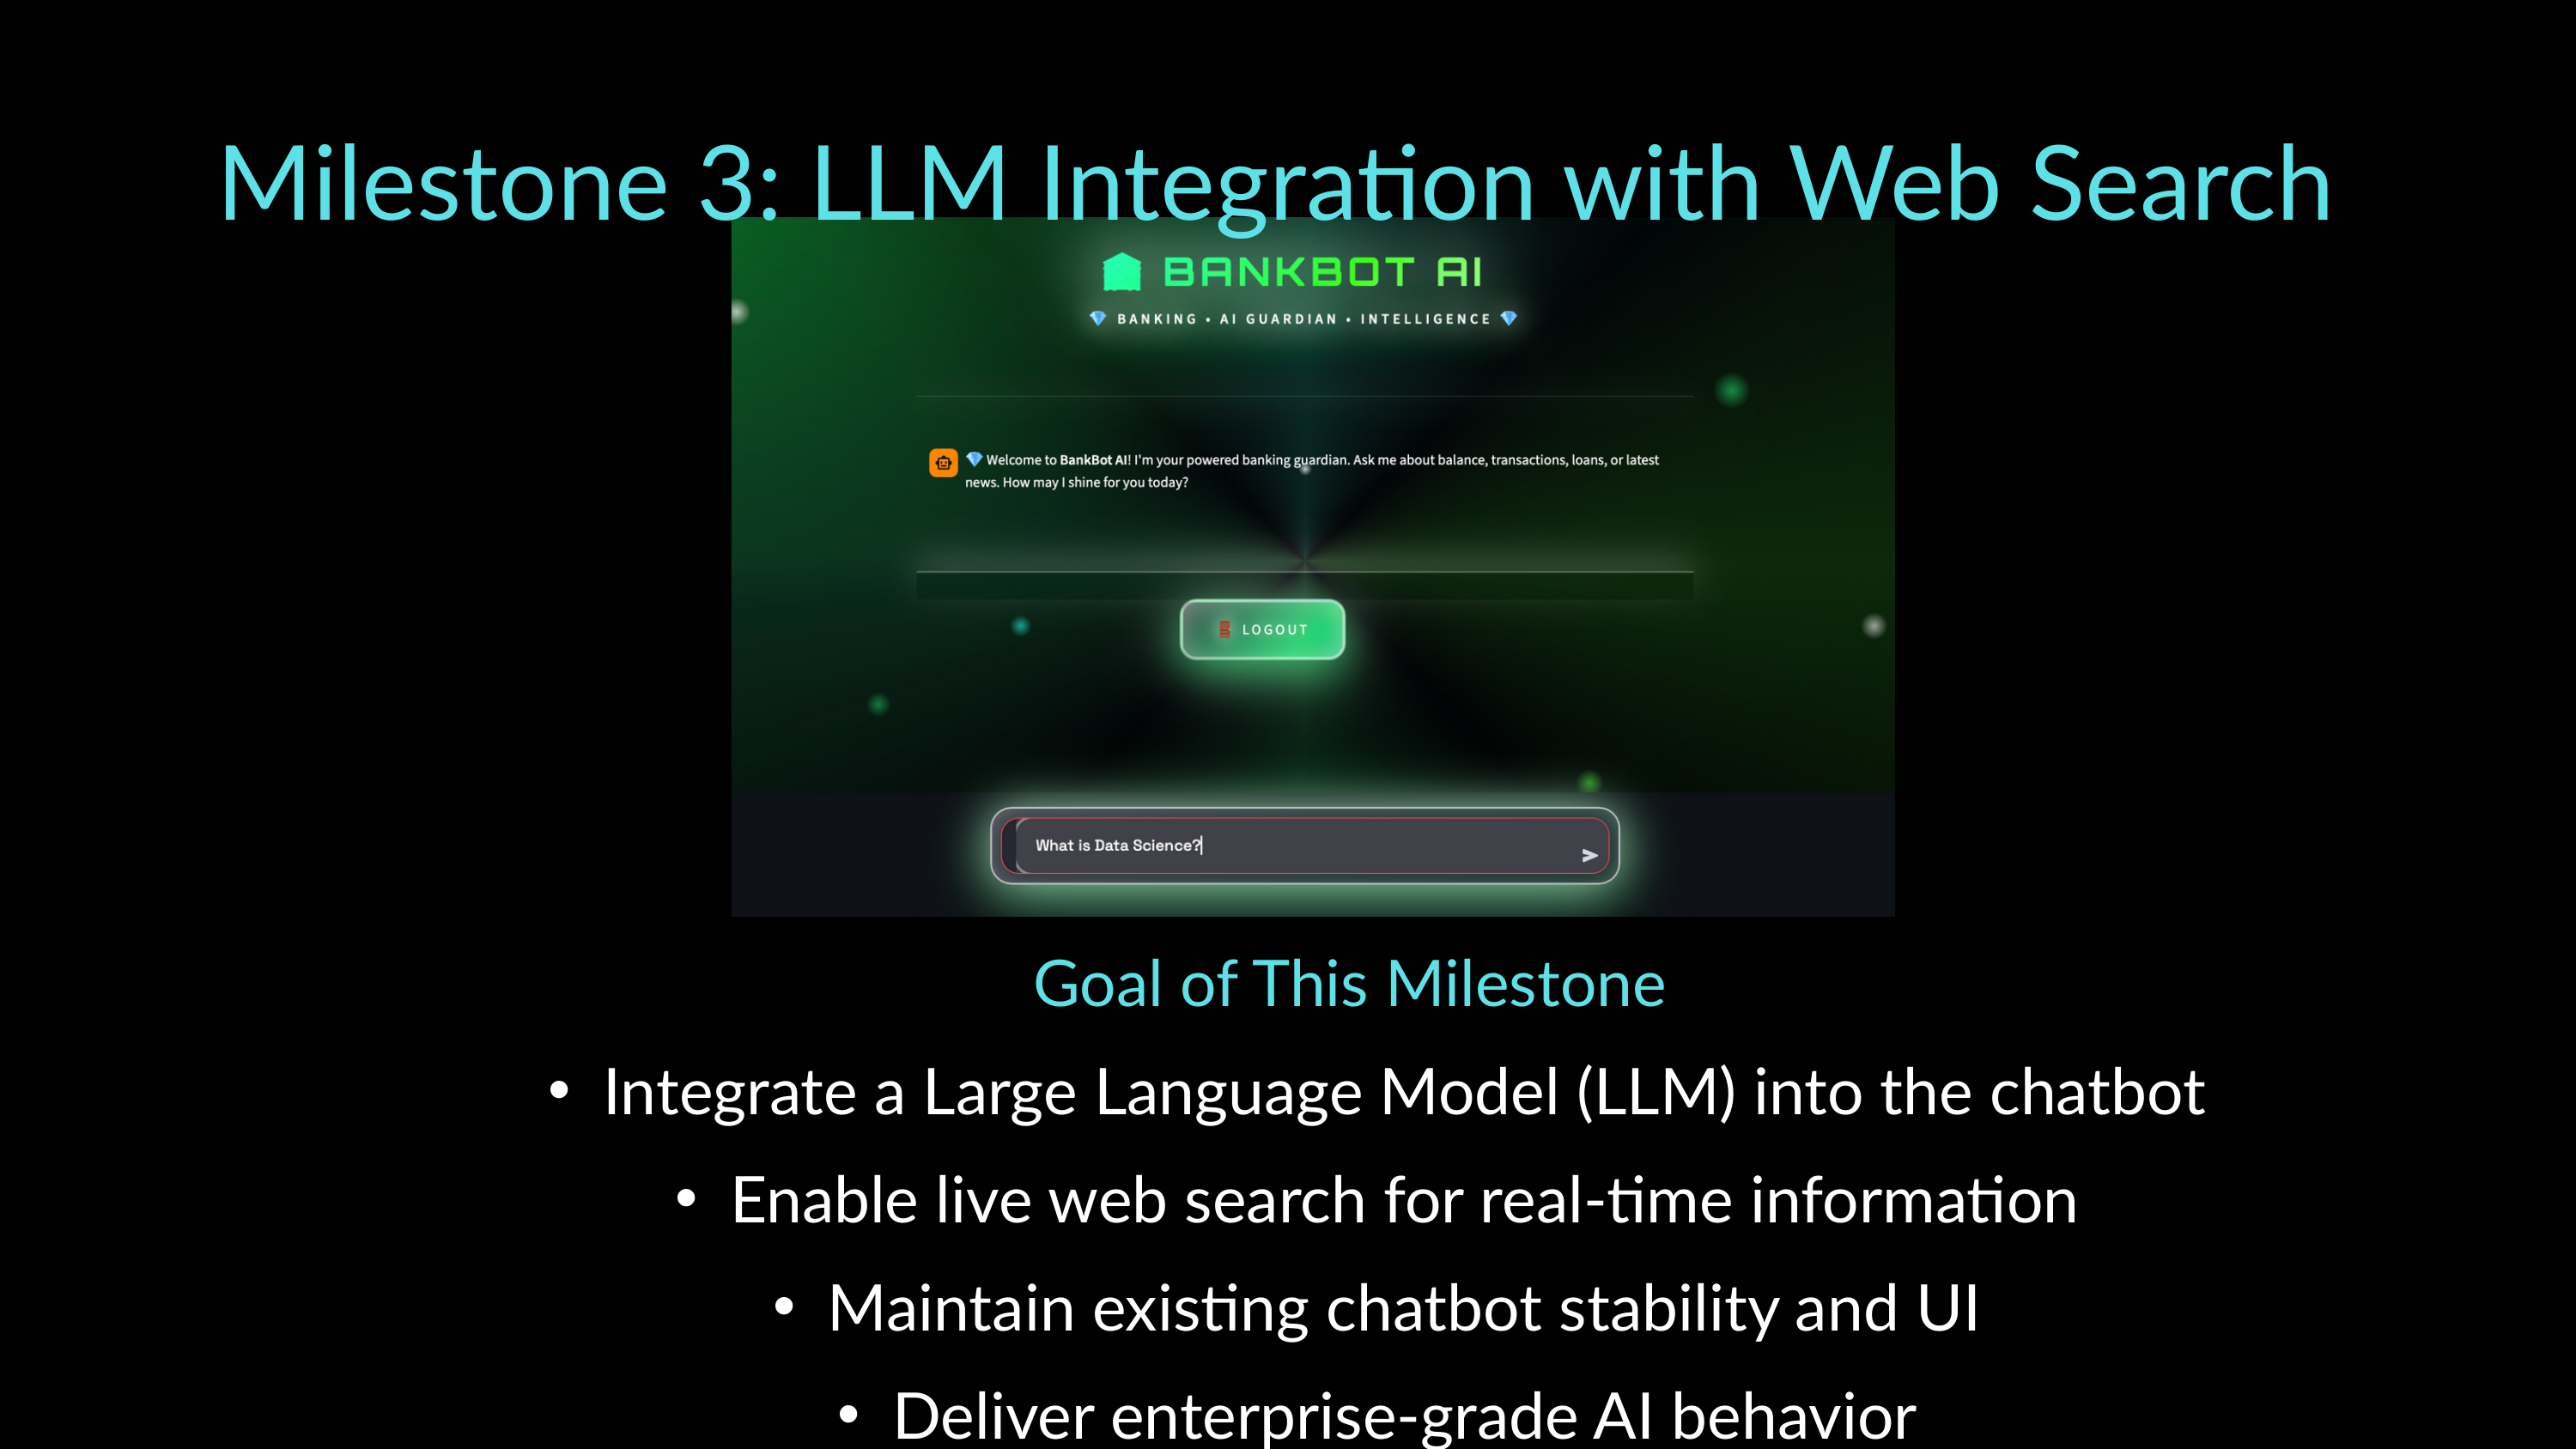

Milestone 3: LLM Integration with Web Search

Goal of This Milestone
Integrate a Large Language Model (LLM) into the chatbot
Enable live web search for real-time information
Maintain existing chatbot stability and UI
Deliver enterprise-grade AI behavior